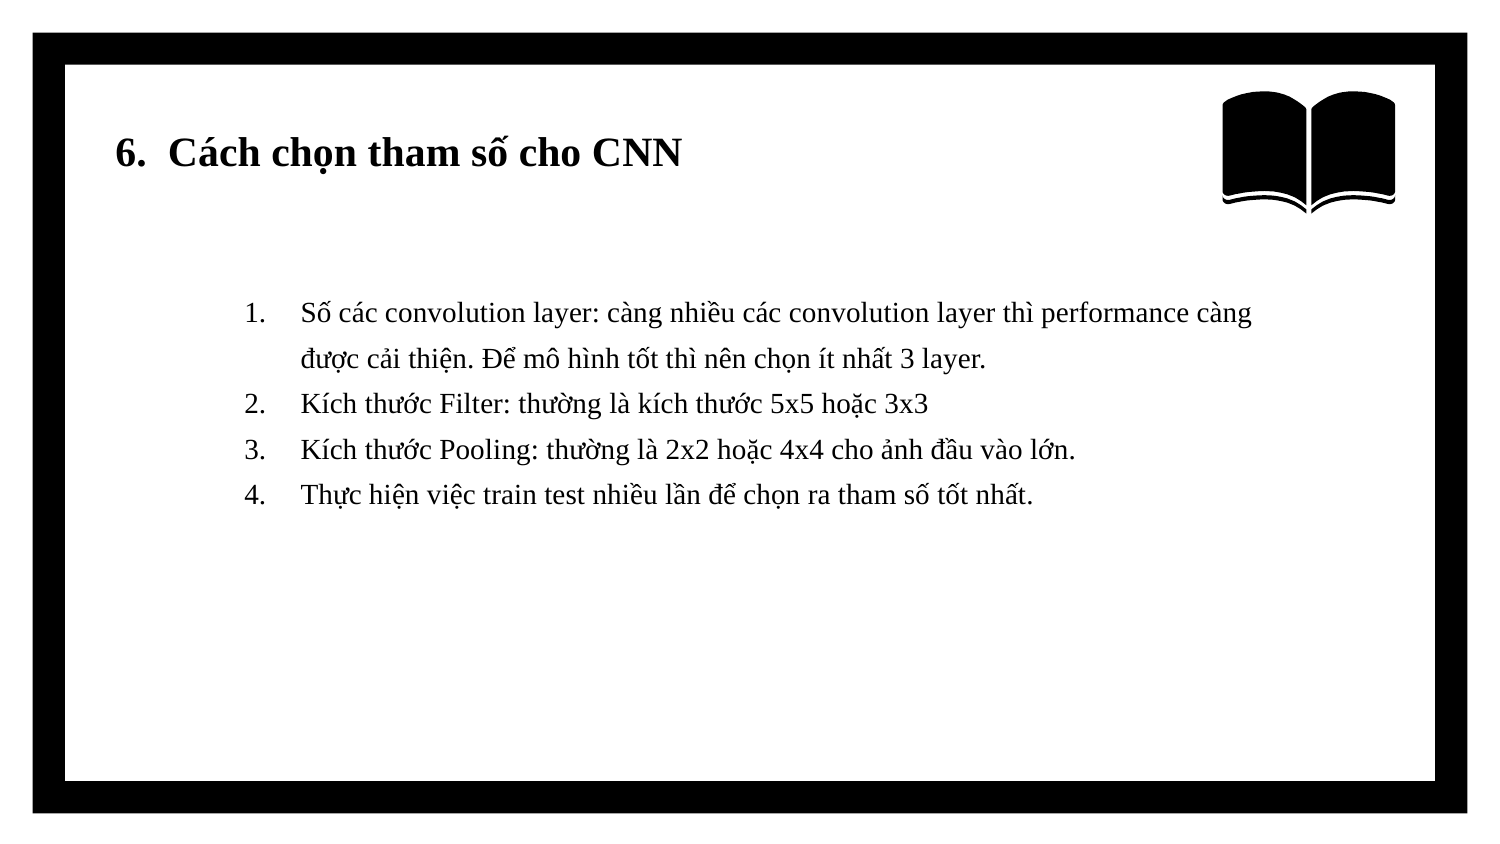

# 6.  Cách chọn tham số cho CNN
Số các convolution layer: càng nhiều các convolution layer thì performance càng được cải thiện. Để mô hình tốt thì nên chọn ít nhất 3 layer.
Kích thước Filter: thường là kích thước 5x5 hoặc 3x3
Kích thước Pooling: thường là 2x2 hoặc 4x4 cho ảnh đầu vào lớn.
Thực hiện việc train test nhiều lần để chọn ra tham số tốt nhất.

28